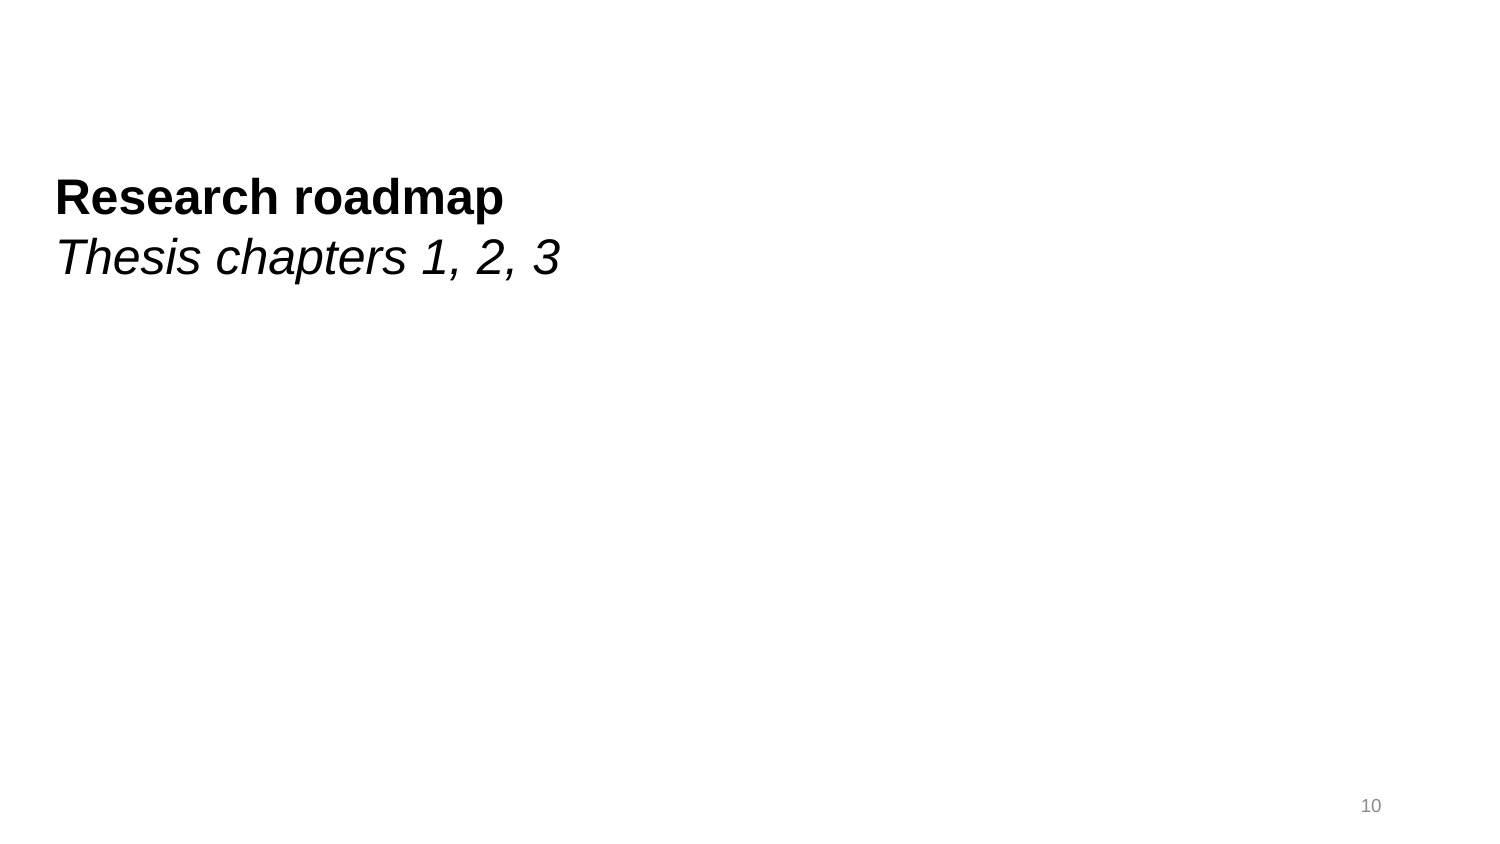

Research roadmap
Thesis chapters 1, 2, 3
10